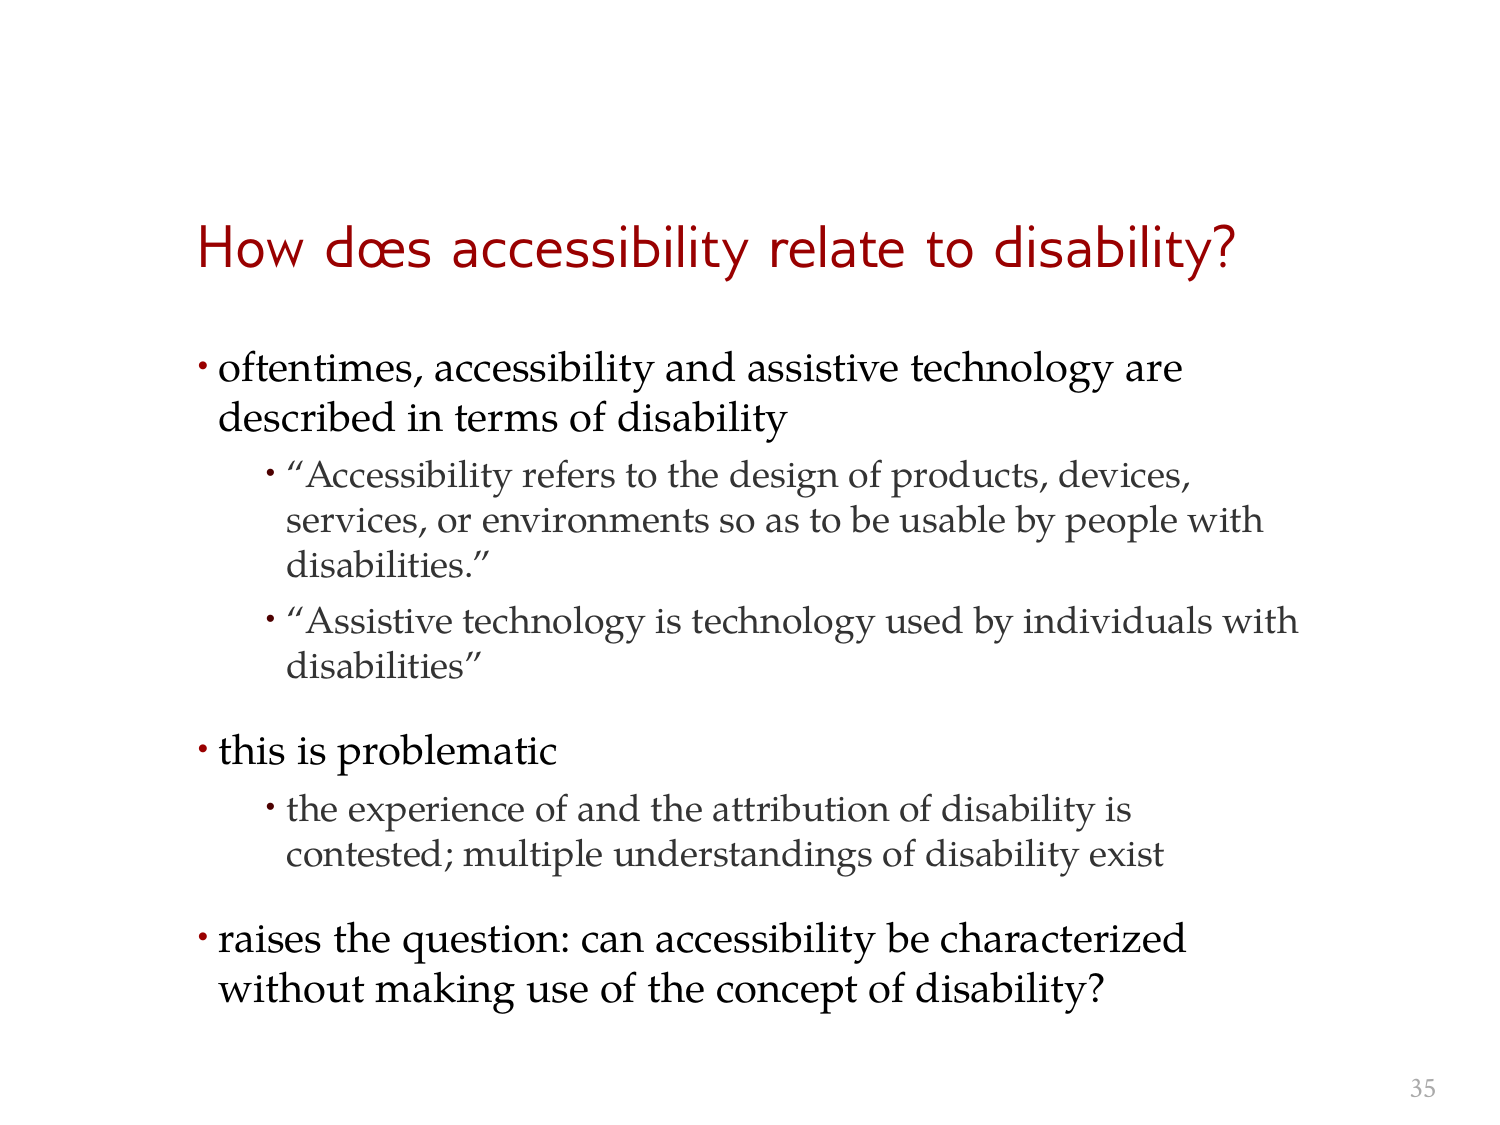

# How does accessibility relate to disability?
oftentimes, accessibility and assistive technology are described in terms of disability
“Accessibility refers to the design of products, devices, services, or environments so as to be usable by people with disabilities.”
“Assistive technology is technology used by individuals with disabilities”
this is problematic
the experience of and the attribution of disability is contested; multiple understandings of disability exist
raises the question: can accessibility be characterized without making use of the concept of disability?

35